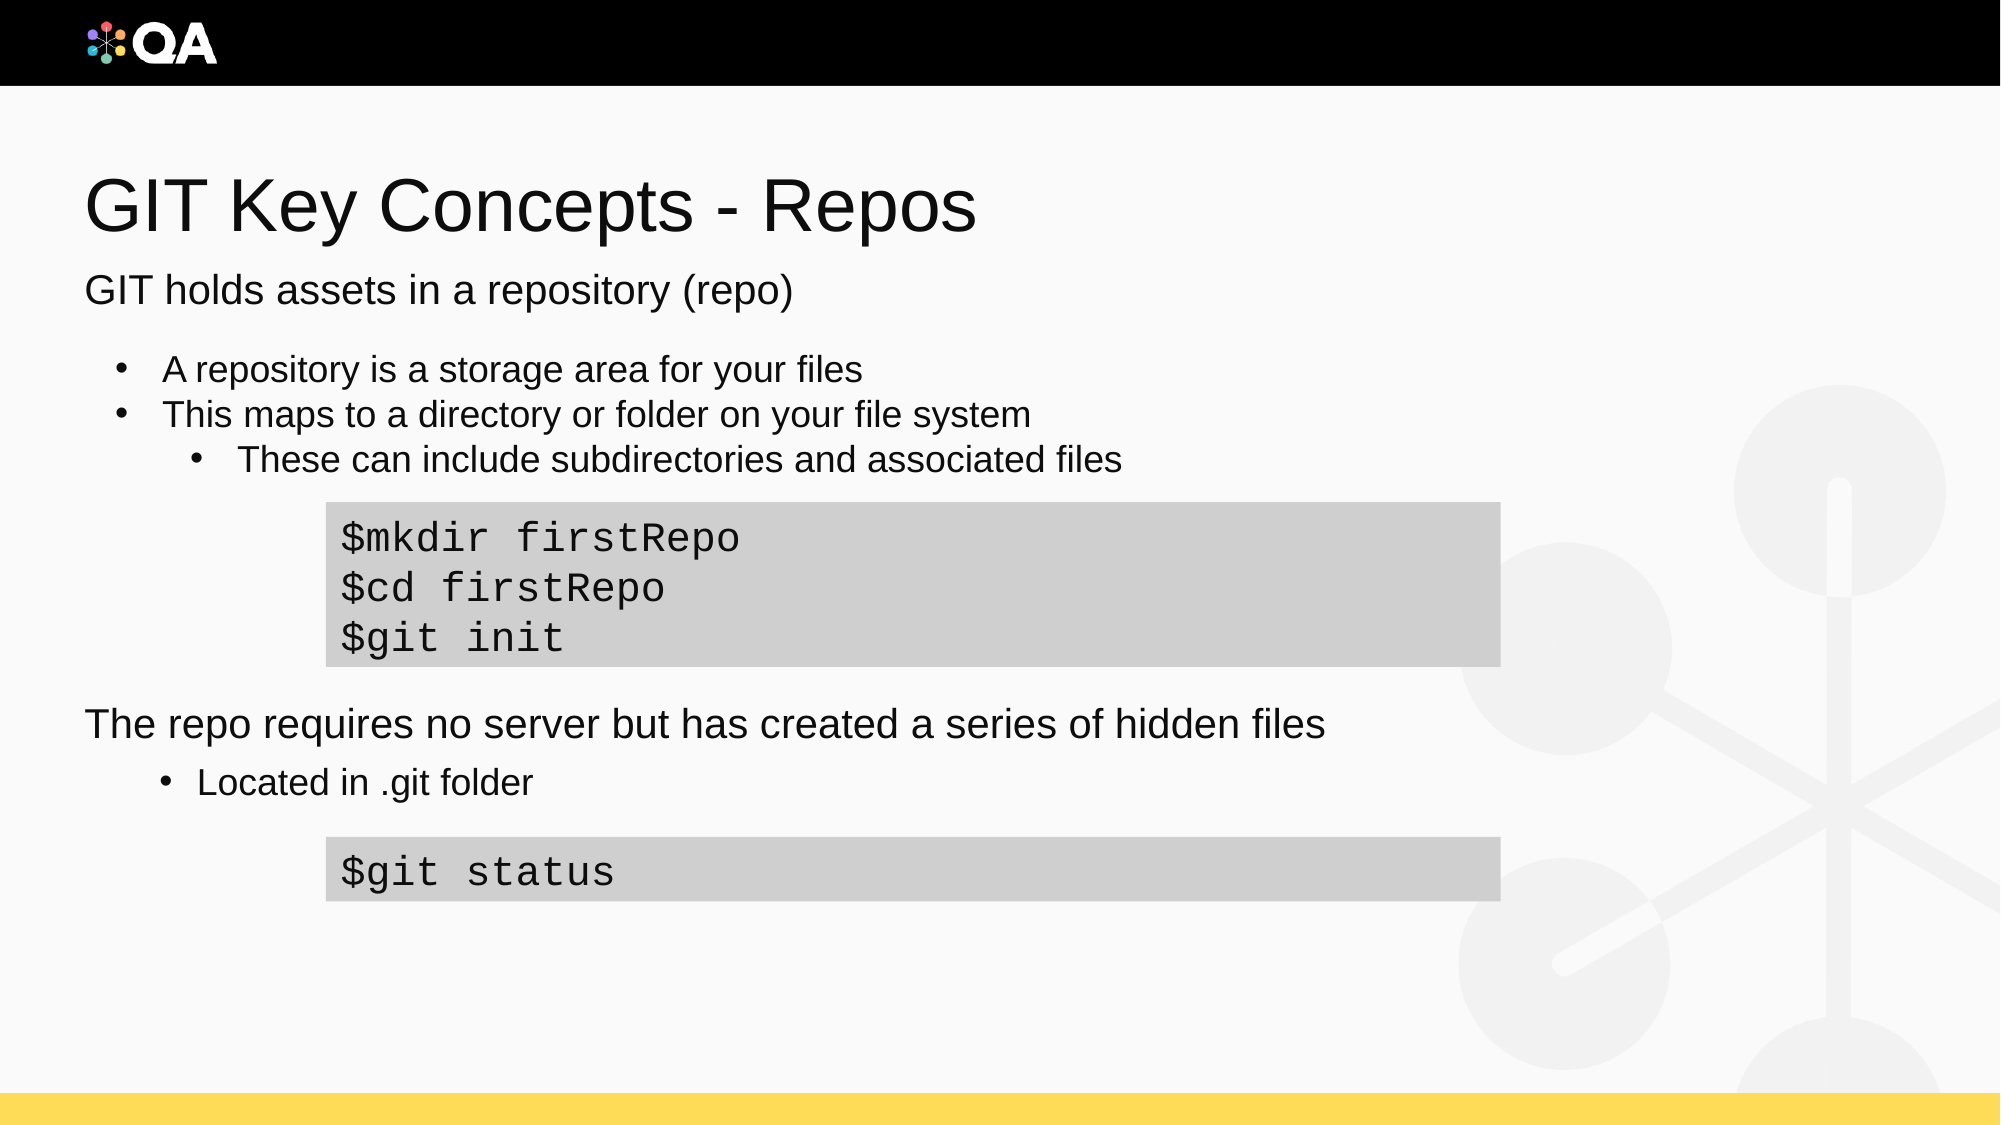

# GIT Key Concepts - Repos
GIT holds assets in a repository (repo)

The repo requires no server but has created a series of hidden files
Located in .git folder

A repository is a storage area for your files
This maps to a directory or folder on your file system
These can include subdirectories and associated files
$mkdir firstRepo
$cd firstRepo
$git init
$git status